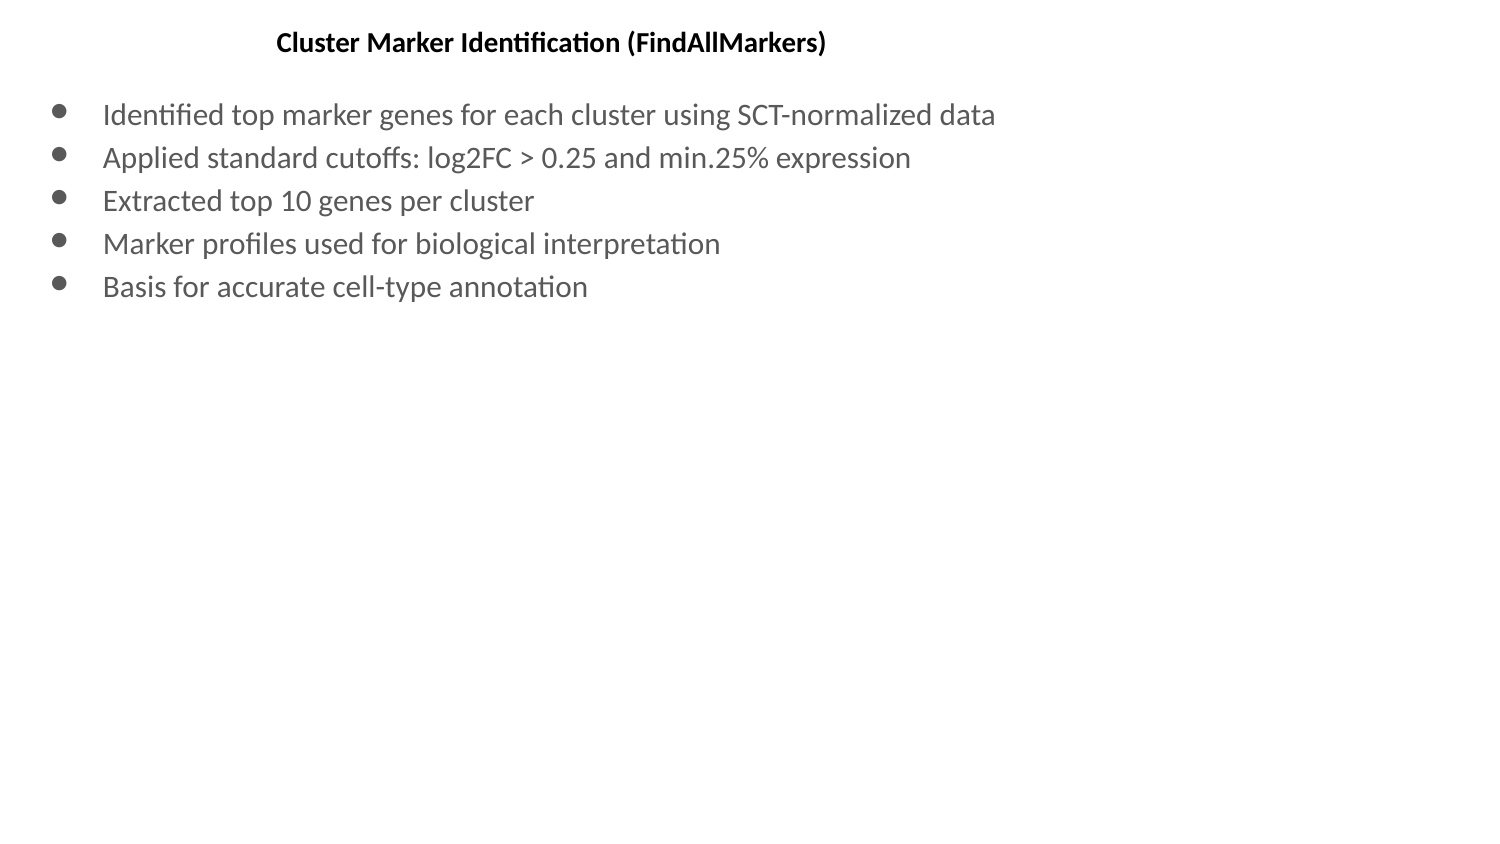

# Cluster Marker Identification (FindAllMarkers)
Identified top marker genes for each cluster using SCT-normalized data
Applied standard cutoffs: log2FC > 0.25 and min.25% expression
Extracted top 10 genes per cluster
Marker profiles used for biological interpretation
Basis for accurate cell-type annotation